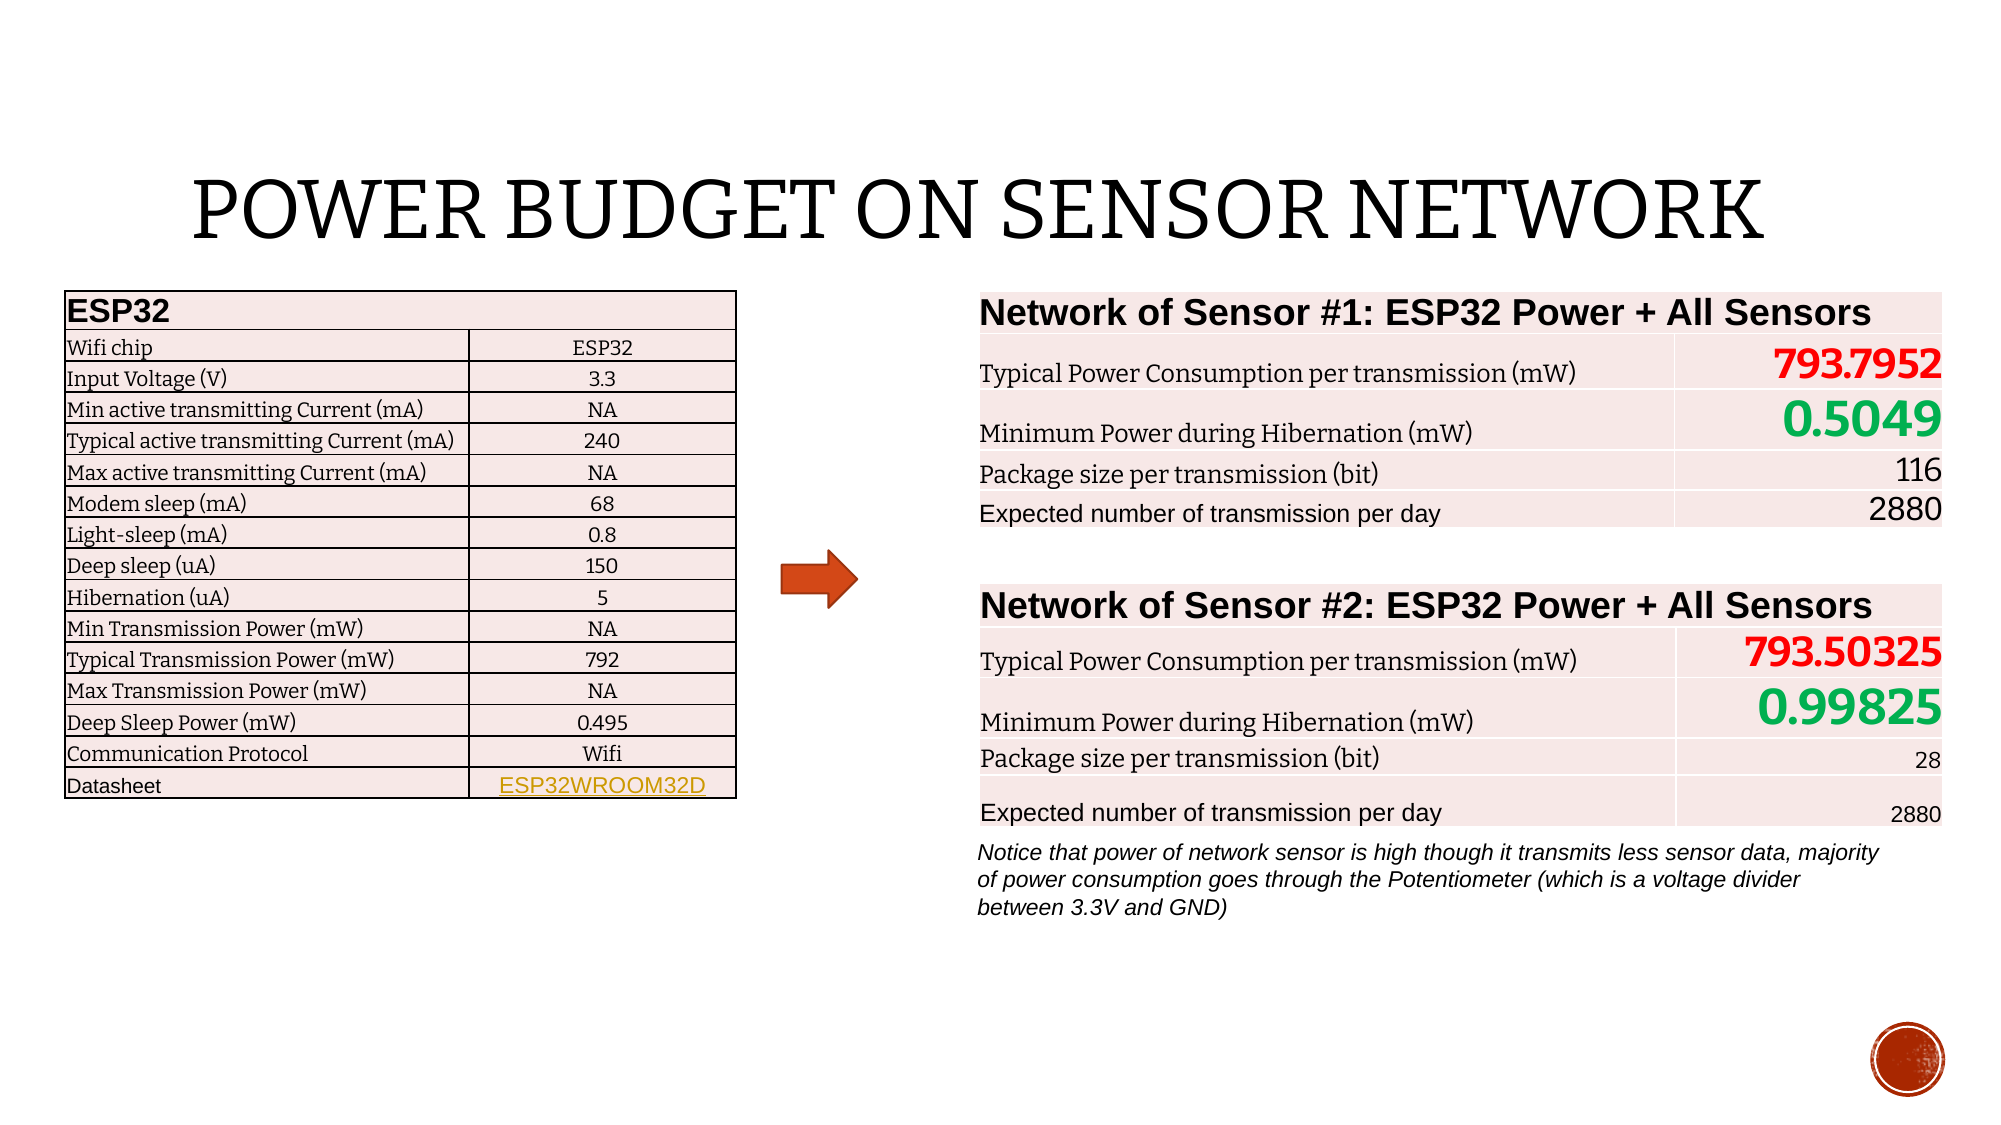

# POWER BUDGET ON SENSOR NETWORK
| ESP32 |  |
| --- | --- |
| Wifi chip | ESP32­ |
| Input Voltage (V) | 3.3 |
| Min active transmitting Current (mA) | NA |
| Typical active transmitting Current (mA) | 240 |
| Max active transmitting Current (mA) | NA |
| Modem sleep (mA) | 68 |
| Light-sleep (mA) | 0.8 |
| Deep sleep (uA) | 150 |
| Hibernation (uA) | 5 |
| Min Transmission Power (mW) | NA |
| Typical Transmission Power (mW) | 792 |
| Max Transmission Power (mW) | NA |
| Deep Sleep Power (mW) | 0.495 |
| Communication Protocol | Wifi |
| Datasheet | ESP32­WROOM­32D |
| Network of Sensor #1: ESP32 Power + All Sensors |  |
| --- | --- |
| Typical Power Consumption per transmission (mW) | 793.7952 |
| Minimum Power during Hibernation (mW) | 0.5049 |
| Package size per transmission (bit) | 116 |
| Expected number of transmission per day | 2880 |

| Network of Sensor #2: ESP32 Power + All Sensors |  |
| --- | --- |
| Typical Power Consumption per transmission (mW) | 793.50325 |
| Minimum Power during Hibernation (mW) | 0.99825 |
| Package size per transmission (bit) | 28 |
| Expected number of transmission per day | 2880 |
Notice that power of network sensor is high though it transmits less sensor data, majority of power consumption goes through the Potentiometer (which is a voltage divider between 3.3V and GND)